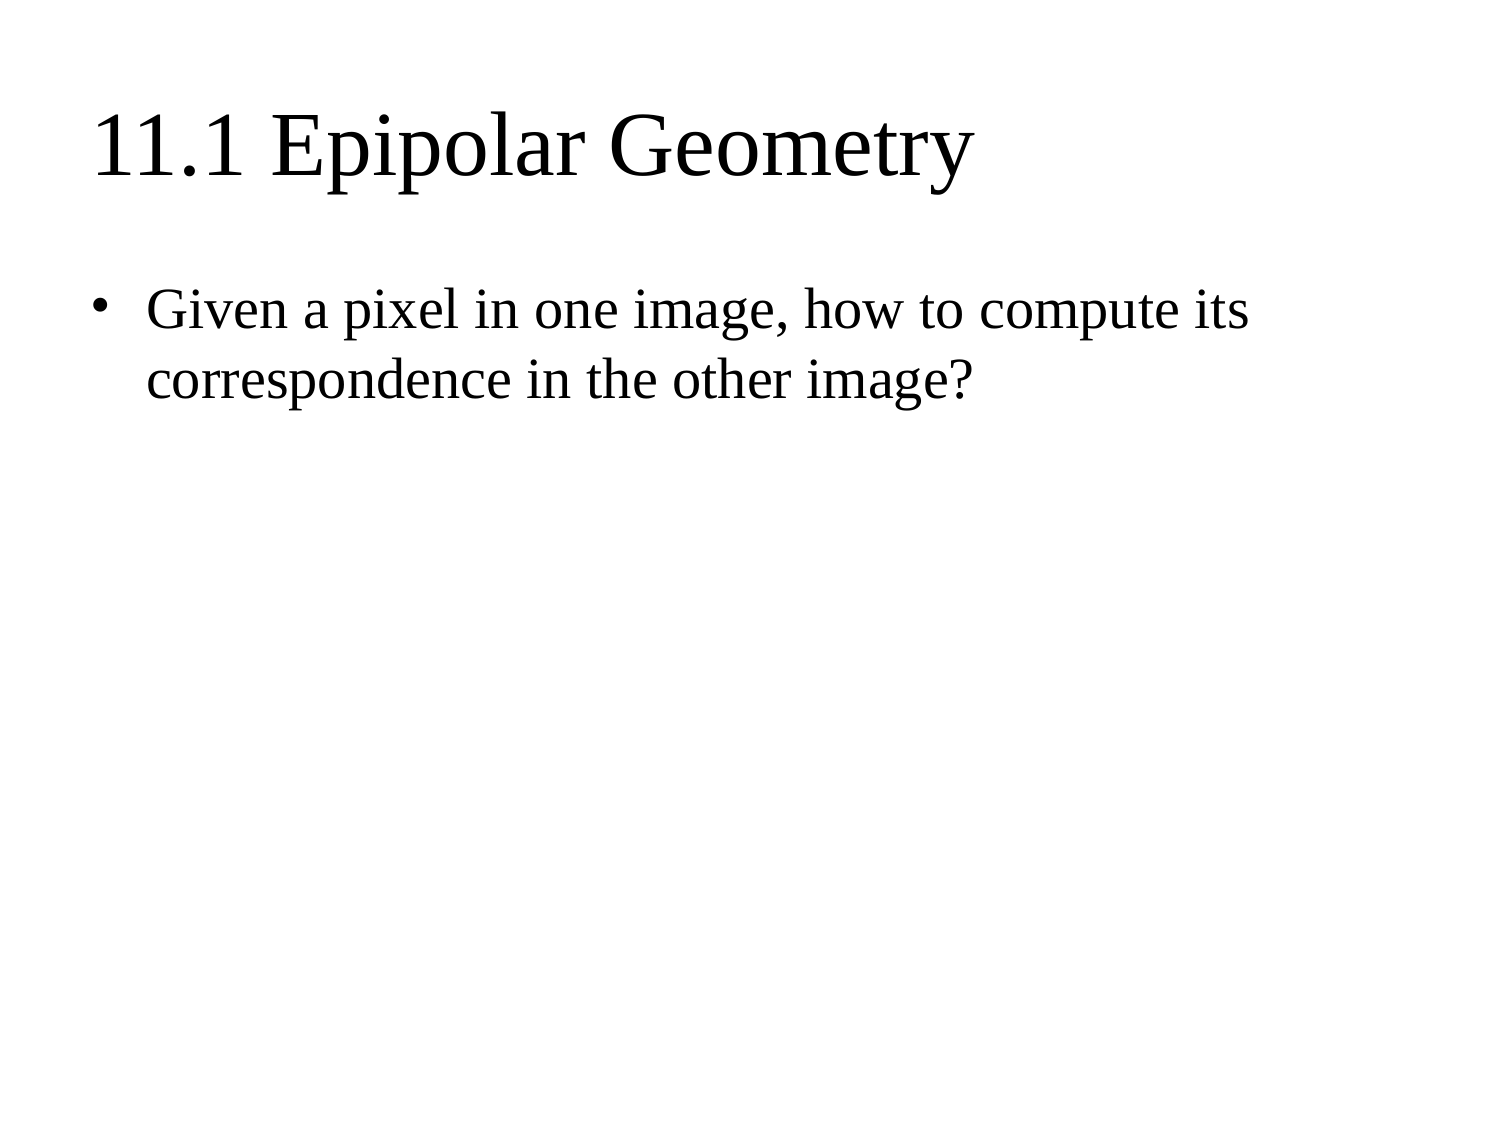

# 11.1 Epipolar Geometry
Given a pixel in one image, how to compute its correspondence in the other image?